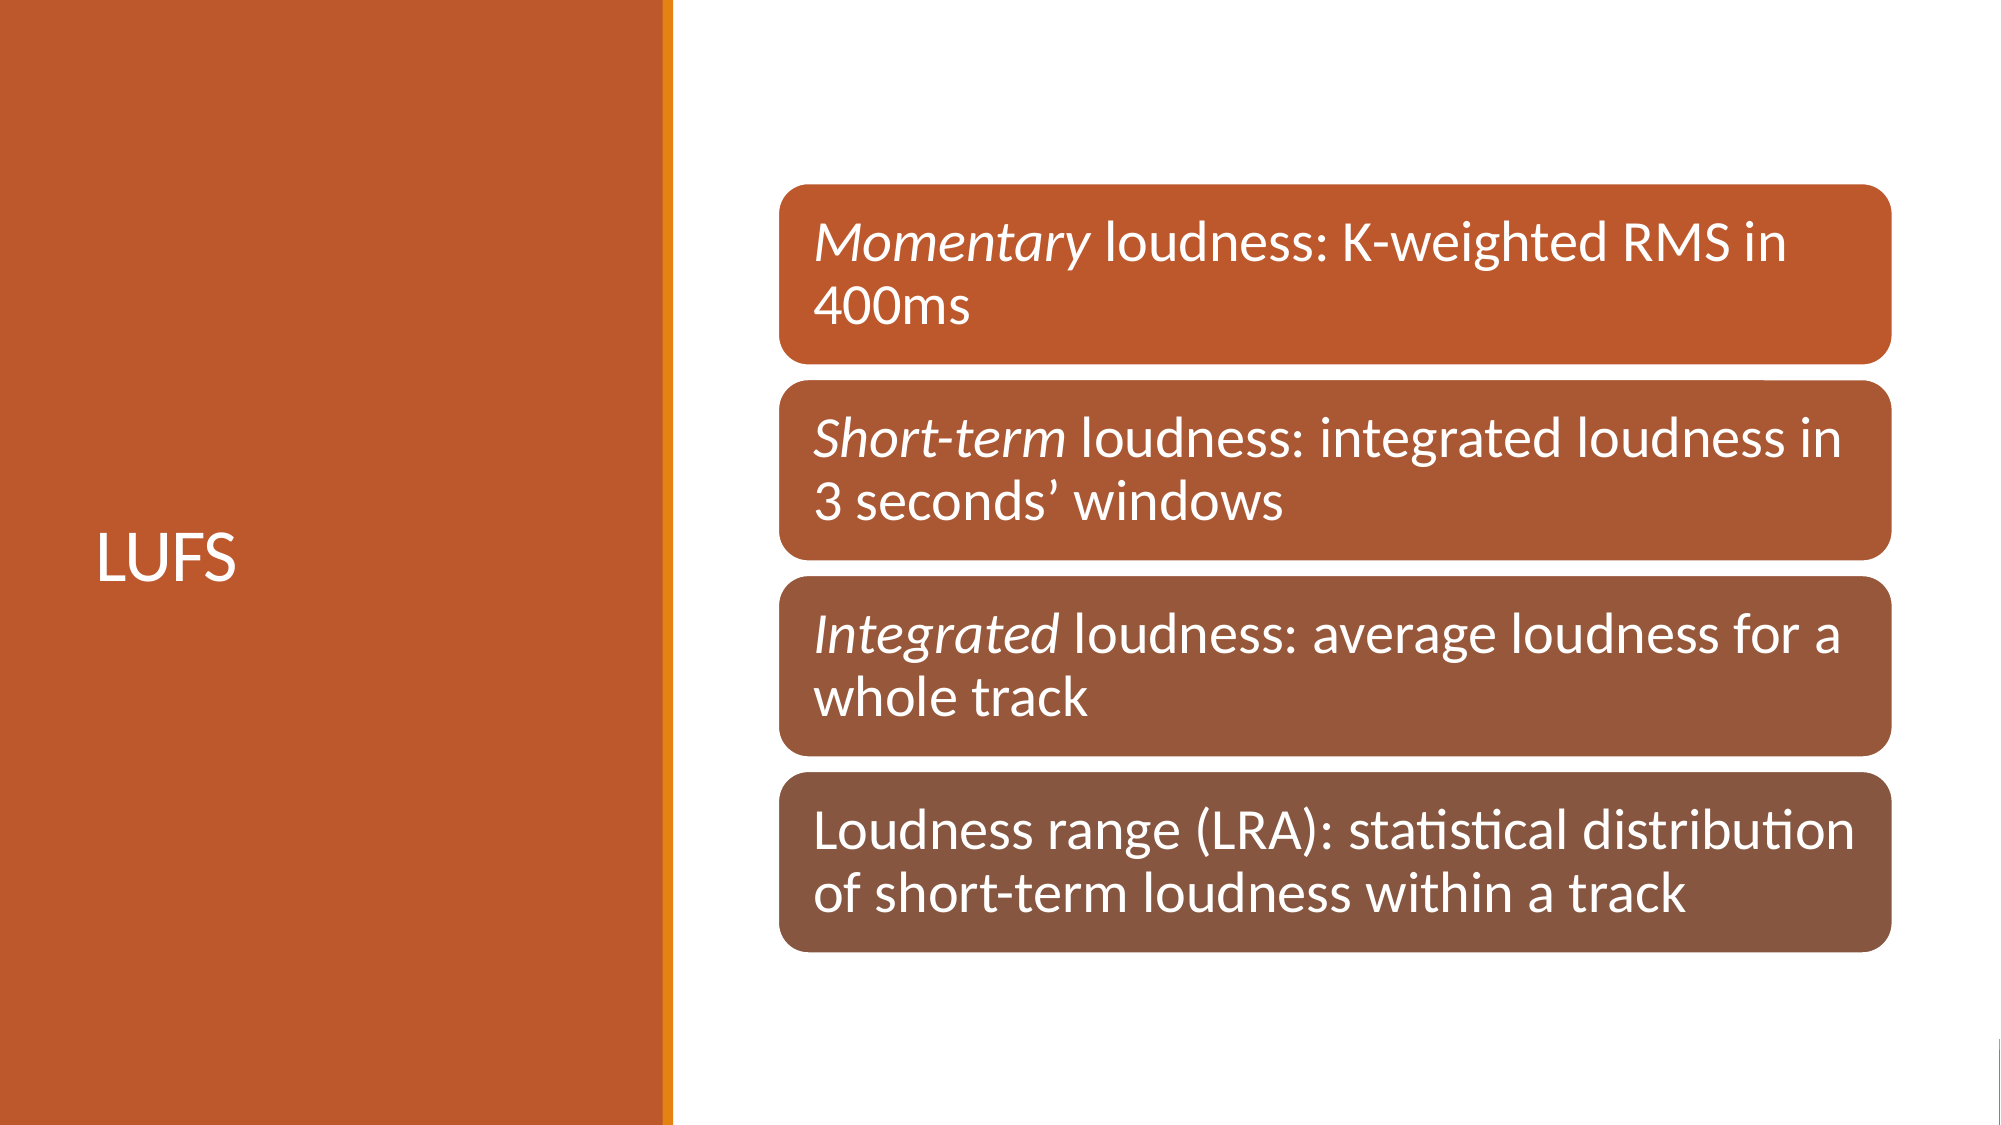

# LUFS
Momentary loudness: K-weighted RMS in 400ms
Short-term loudness: integrated loudness in 3 seconds’ windows
Integrated loudness: average loudness for a whole track
Loudness range (LRA): statistical distribution of short-term loudness within a track